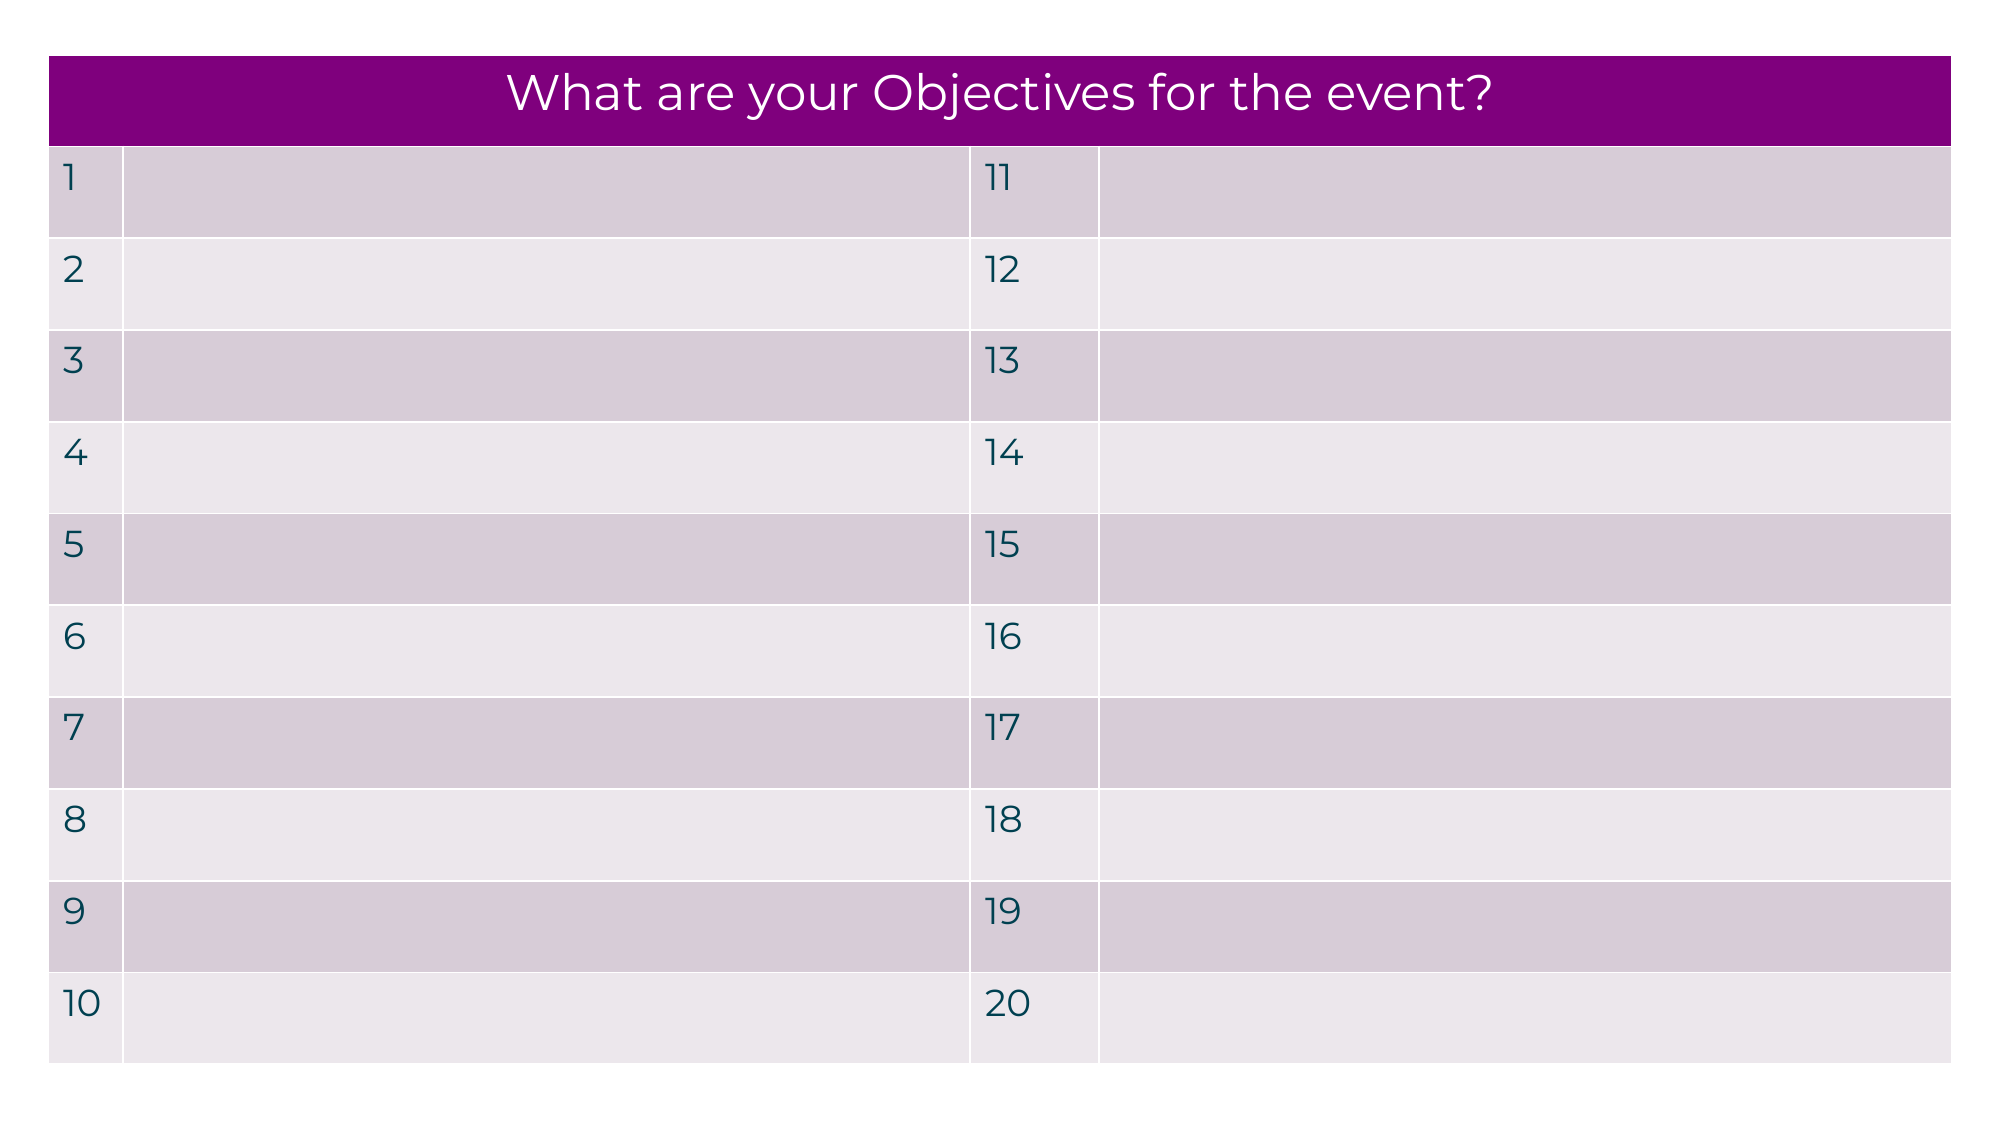

| What are your Objectives for the event? |  |  |  |
| --- | --- | --- | --- |
| 1 |  | 11 |  |
| 2 |  | 12 |  |
| 3 |  | 13 |  |
| 4 |  | 14 |  |
| 5 |  | 15 |  |
| 6 |  | 16 |  |
| 7 |  | 17 |  |
| 8 |  | 18 |  |
| 9 |  | 19 |  |
| 10 |  | 20 |  |